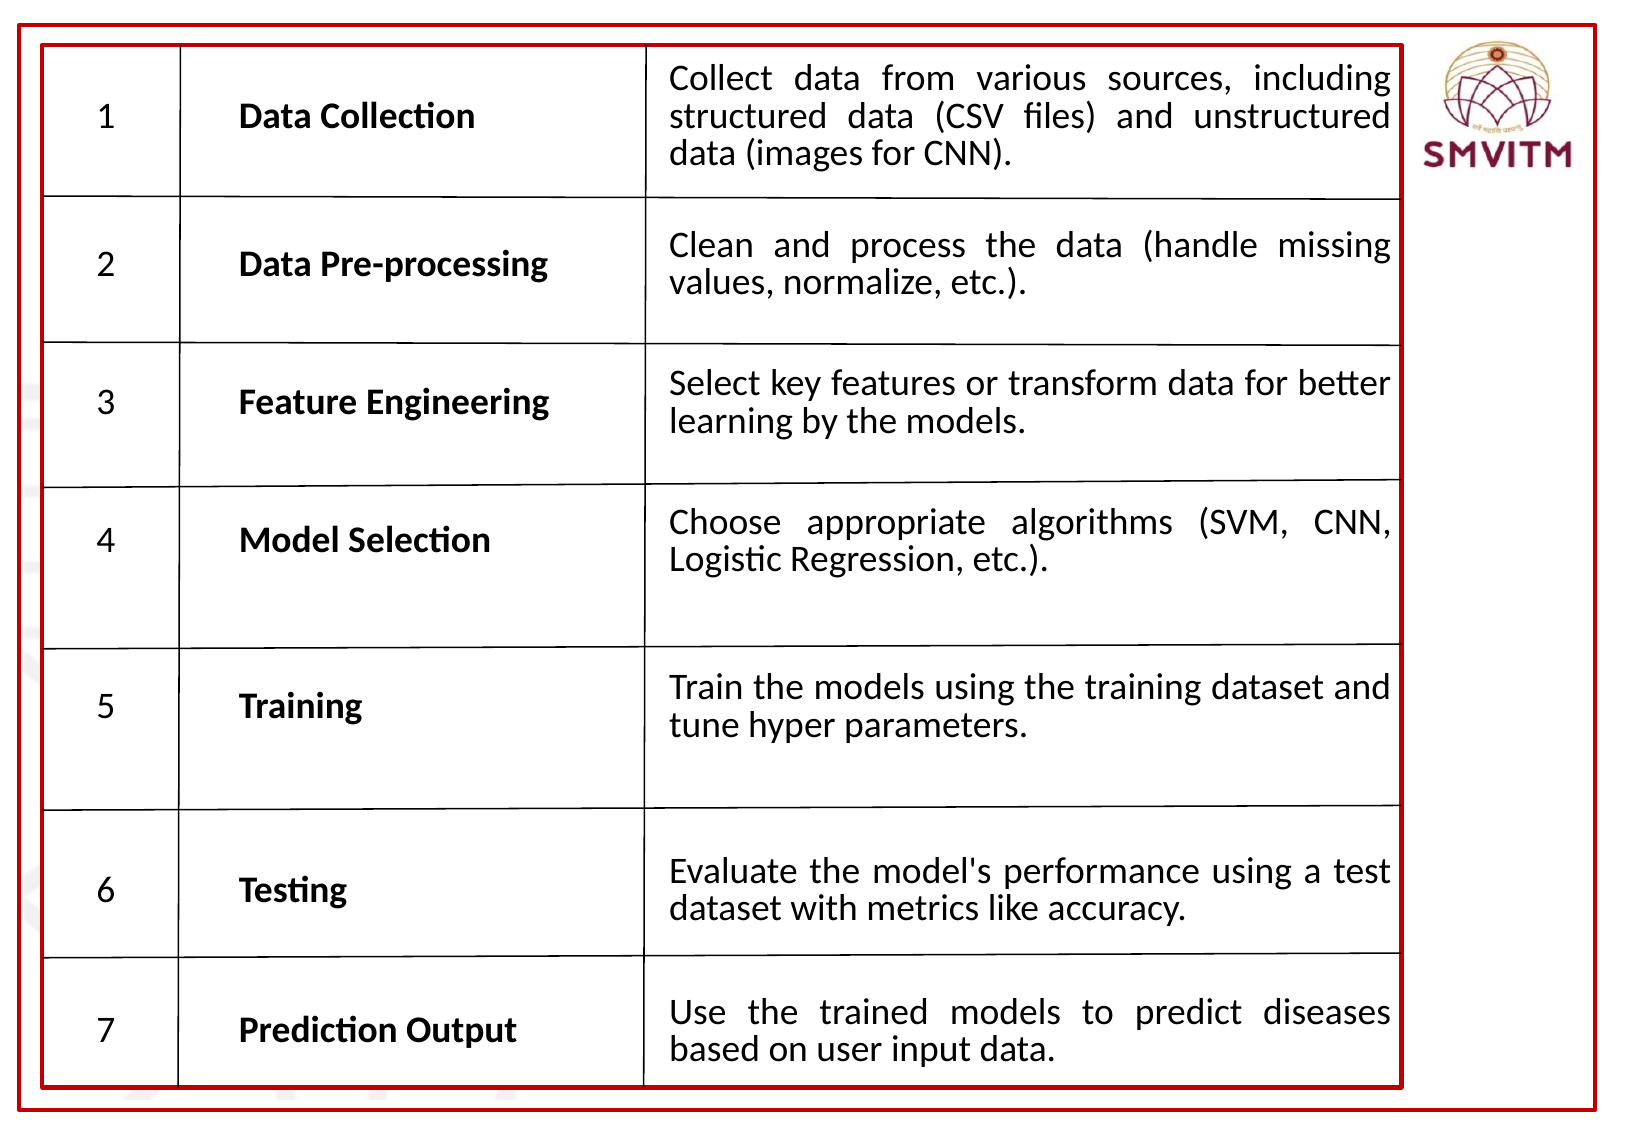

| 1 | Data Collection | Collect data from various sources, including structured data (CSV files) and unstructured data (images for CNN). |
| --- | --- | --- |
| 2 | Data Pre-processing | Clean and process the data (handle missing values, normalize, etc.). |
| 3 | Feature Engineering | Select key features or transform data for better learning by the models. |
| 4 | Model Selection | Choose appropriate algorithms (SVM, CNN, Logistic Regression, etc.). |
| 5 | Training | Train the models using the training dataset and tune hyper parameters. |
| 6 | Testing | Evaluate the model's performance using a test dataset with metrics like accuracy. |
| 7 | Prediction Output | Use the trained models to predict diseases based on user input data. |